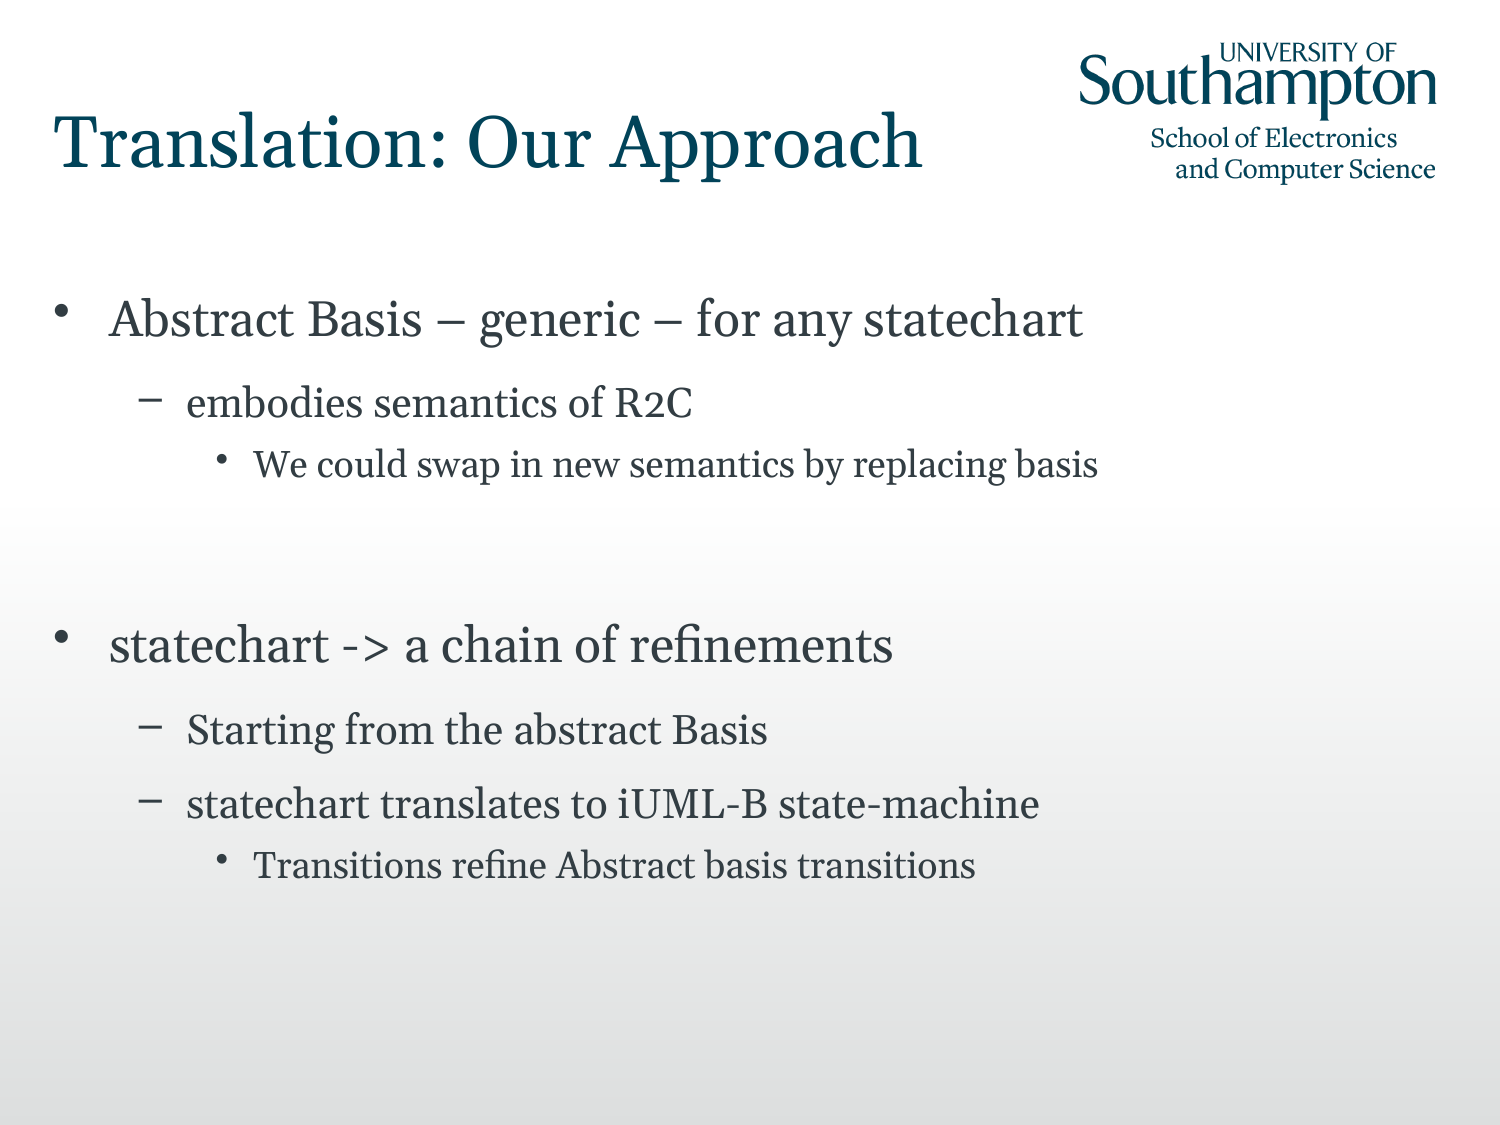

# Translation: Our Approach
Abstract Basis – generic – for any statechart
embodies semantics of R2C
We could swap in new semantics by replacing basis

statechart -> a chain of refinements
Starting from the abstract Basis
statechart translates to iUML-B state-machine
Transitions refine Abstract basis transitions